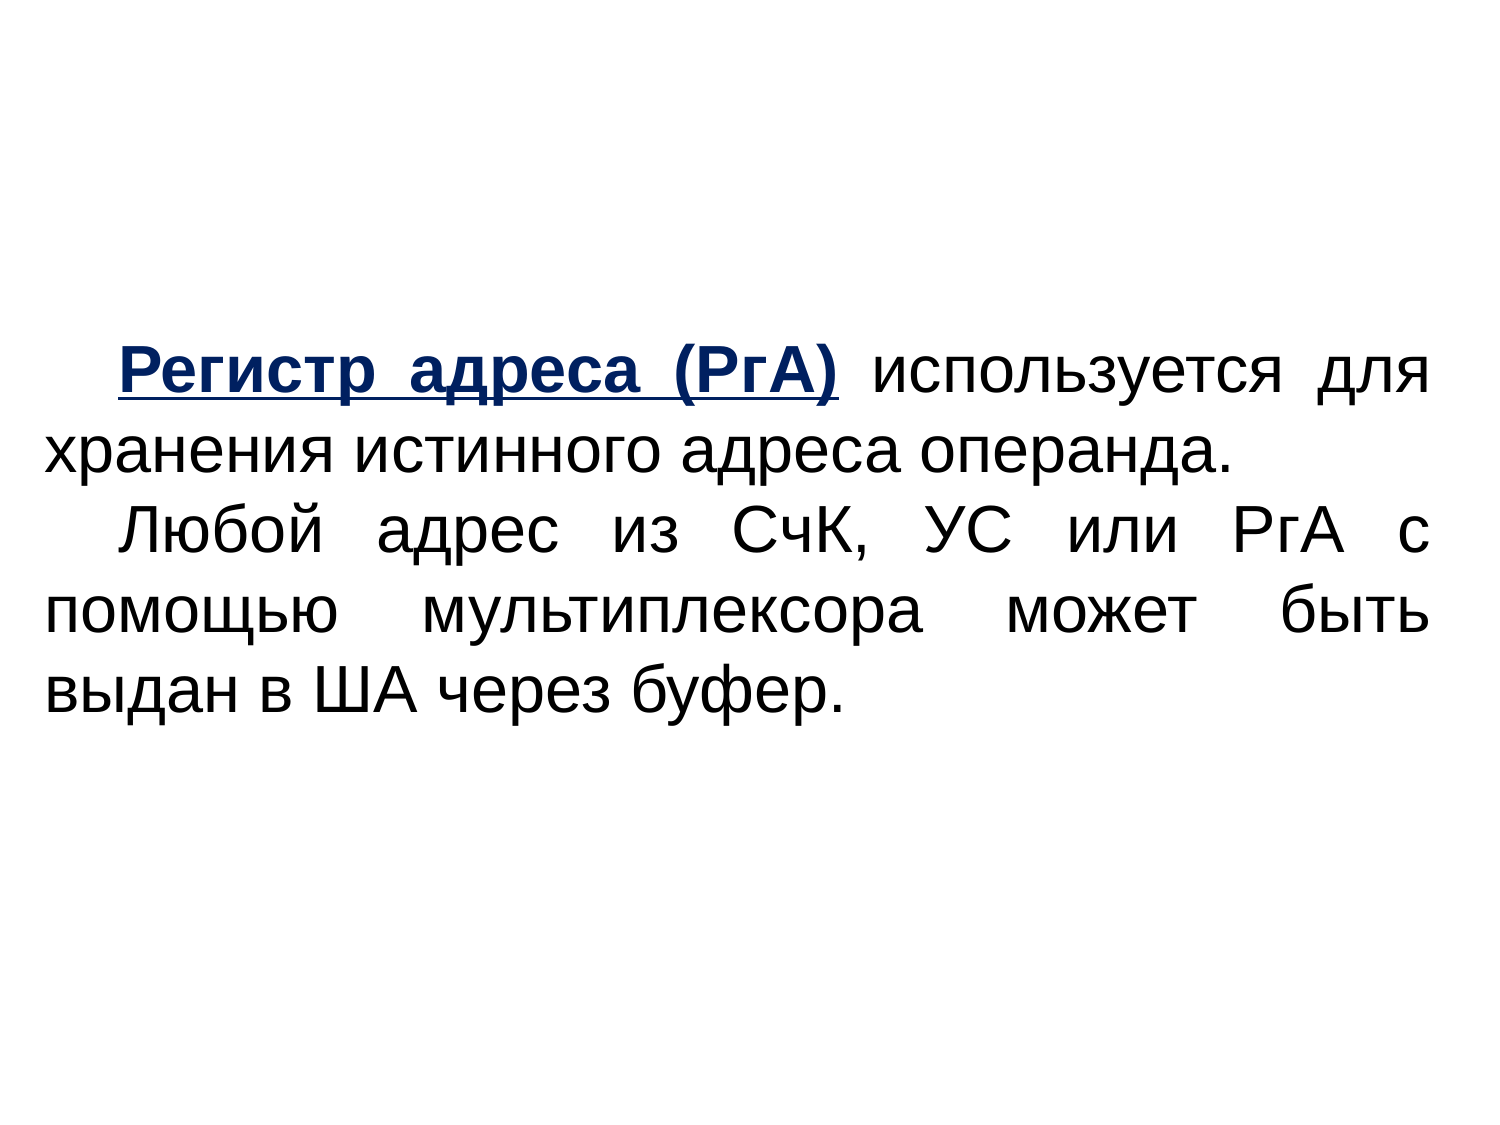

Регистр адреса (РгА) используется для хранения истинного адреса операнда.
Любой адрес из СчК, УС или РгА с помощью мультиплексора может быть выдан в ША через буфер.